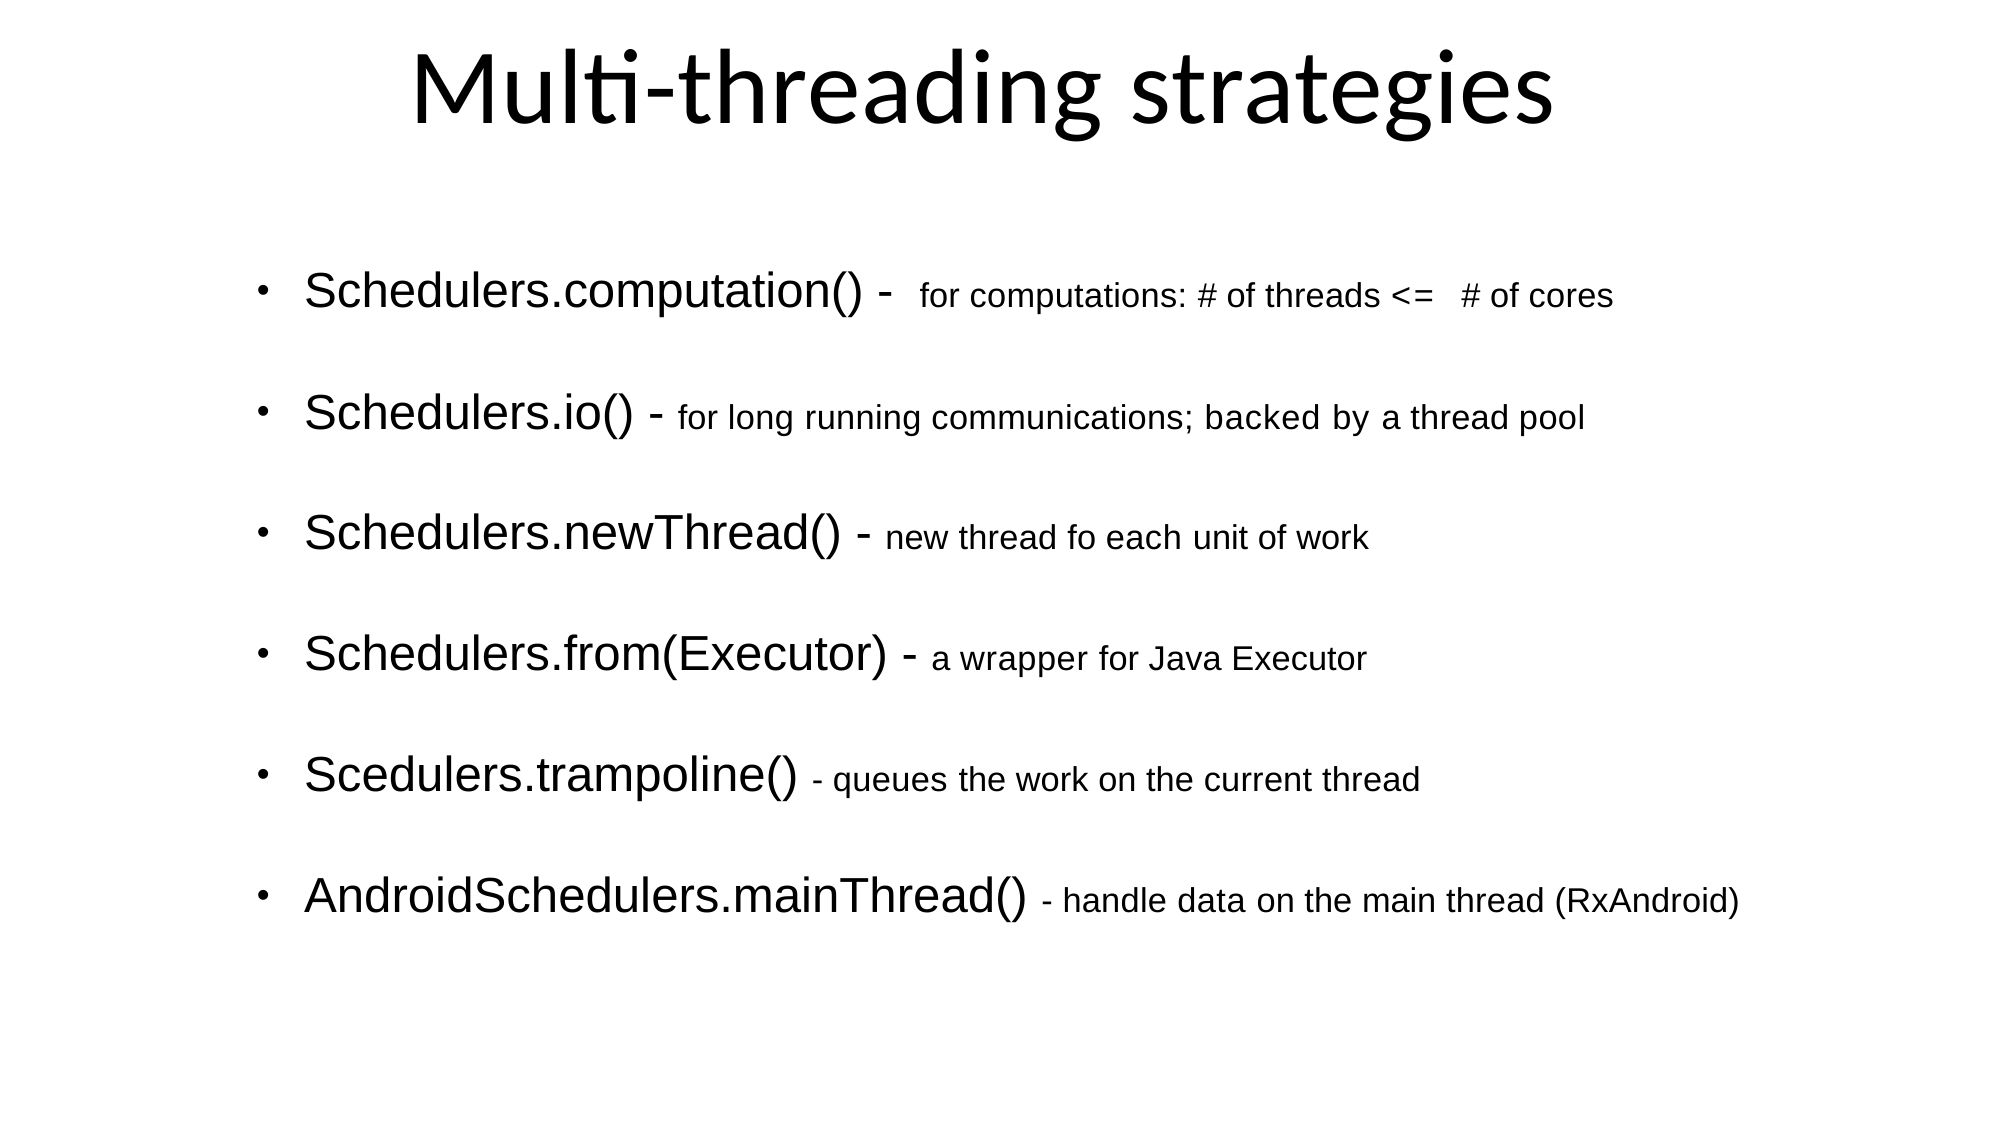

# Multi-threading strategies
Schedulers.computation() -
•
for computations: # of threads <=	# of cores
Schedulers.io() - for long running communications; backed by a thread pool
•
Schedulers.newThread() - new thread fo each unit of work
•
Schedulers.from(Executor) - a wrapper for Java Executor
•
Scedulers.trampoline() - queues the work on the current thread
•
AndroidSchedulers.mainThread() - handle data on the main thread (RxAndroid)
•